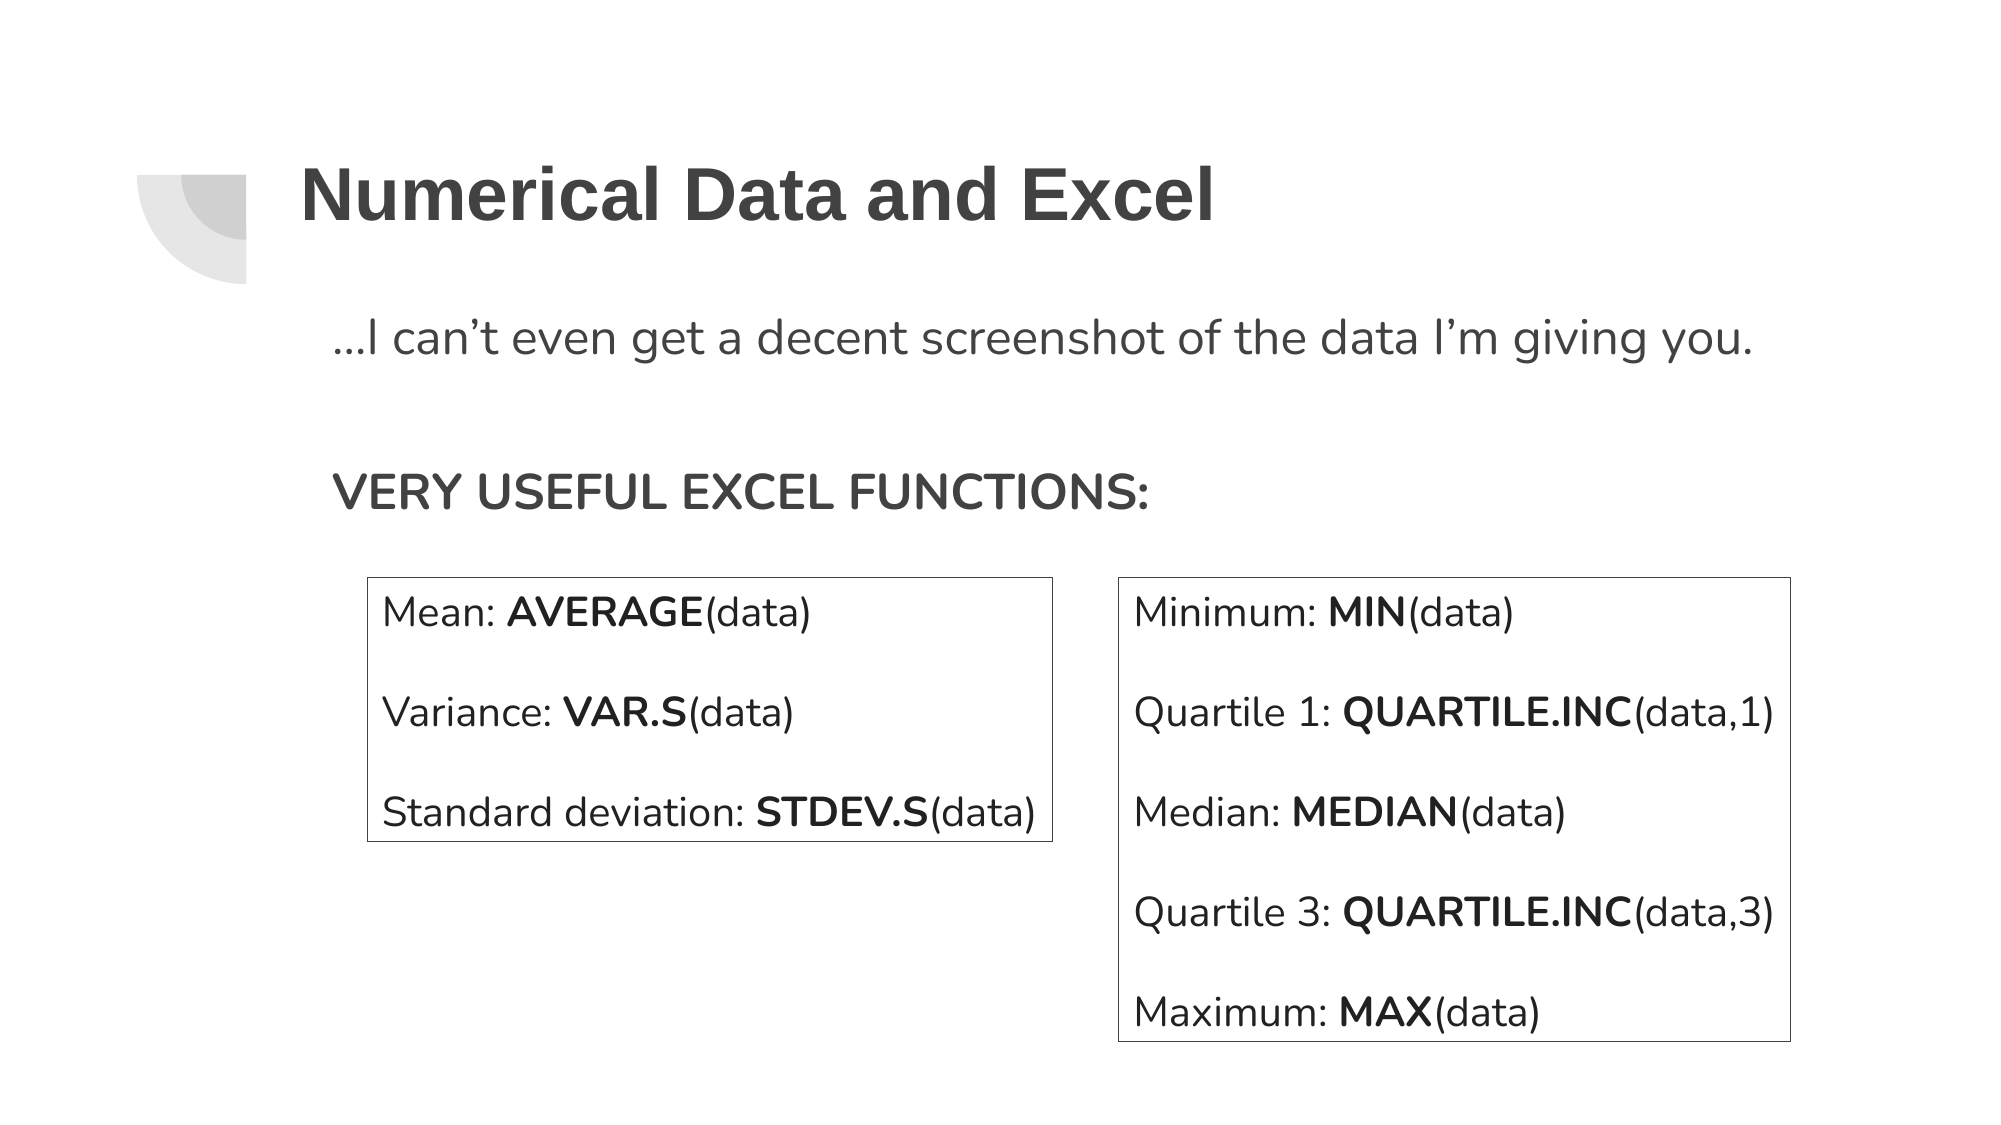

# Numerical Data and Excel
…I can’t even get a decent screenshot of the data I’m giving you.

VERY USEFUL EXCEL FUNCTIONS:
Mean: AVERAGE(data)

Variance: VAR.S(data)

Standard deviation: STDEV.S(data)
Minimum: MIN(data)

Quartile 1: QUARTILE.INC(data,1)

Median: MEDIAN(data)

Quartile 3: QUARTILE.INC(data,3)

Maximum: MAX(data)